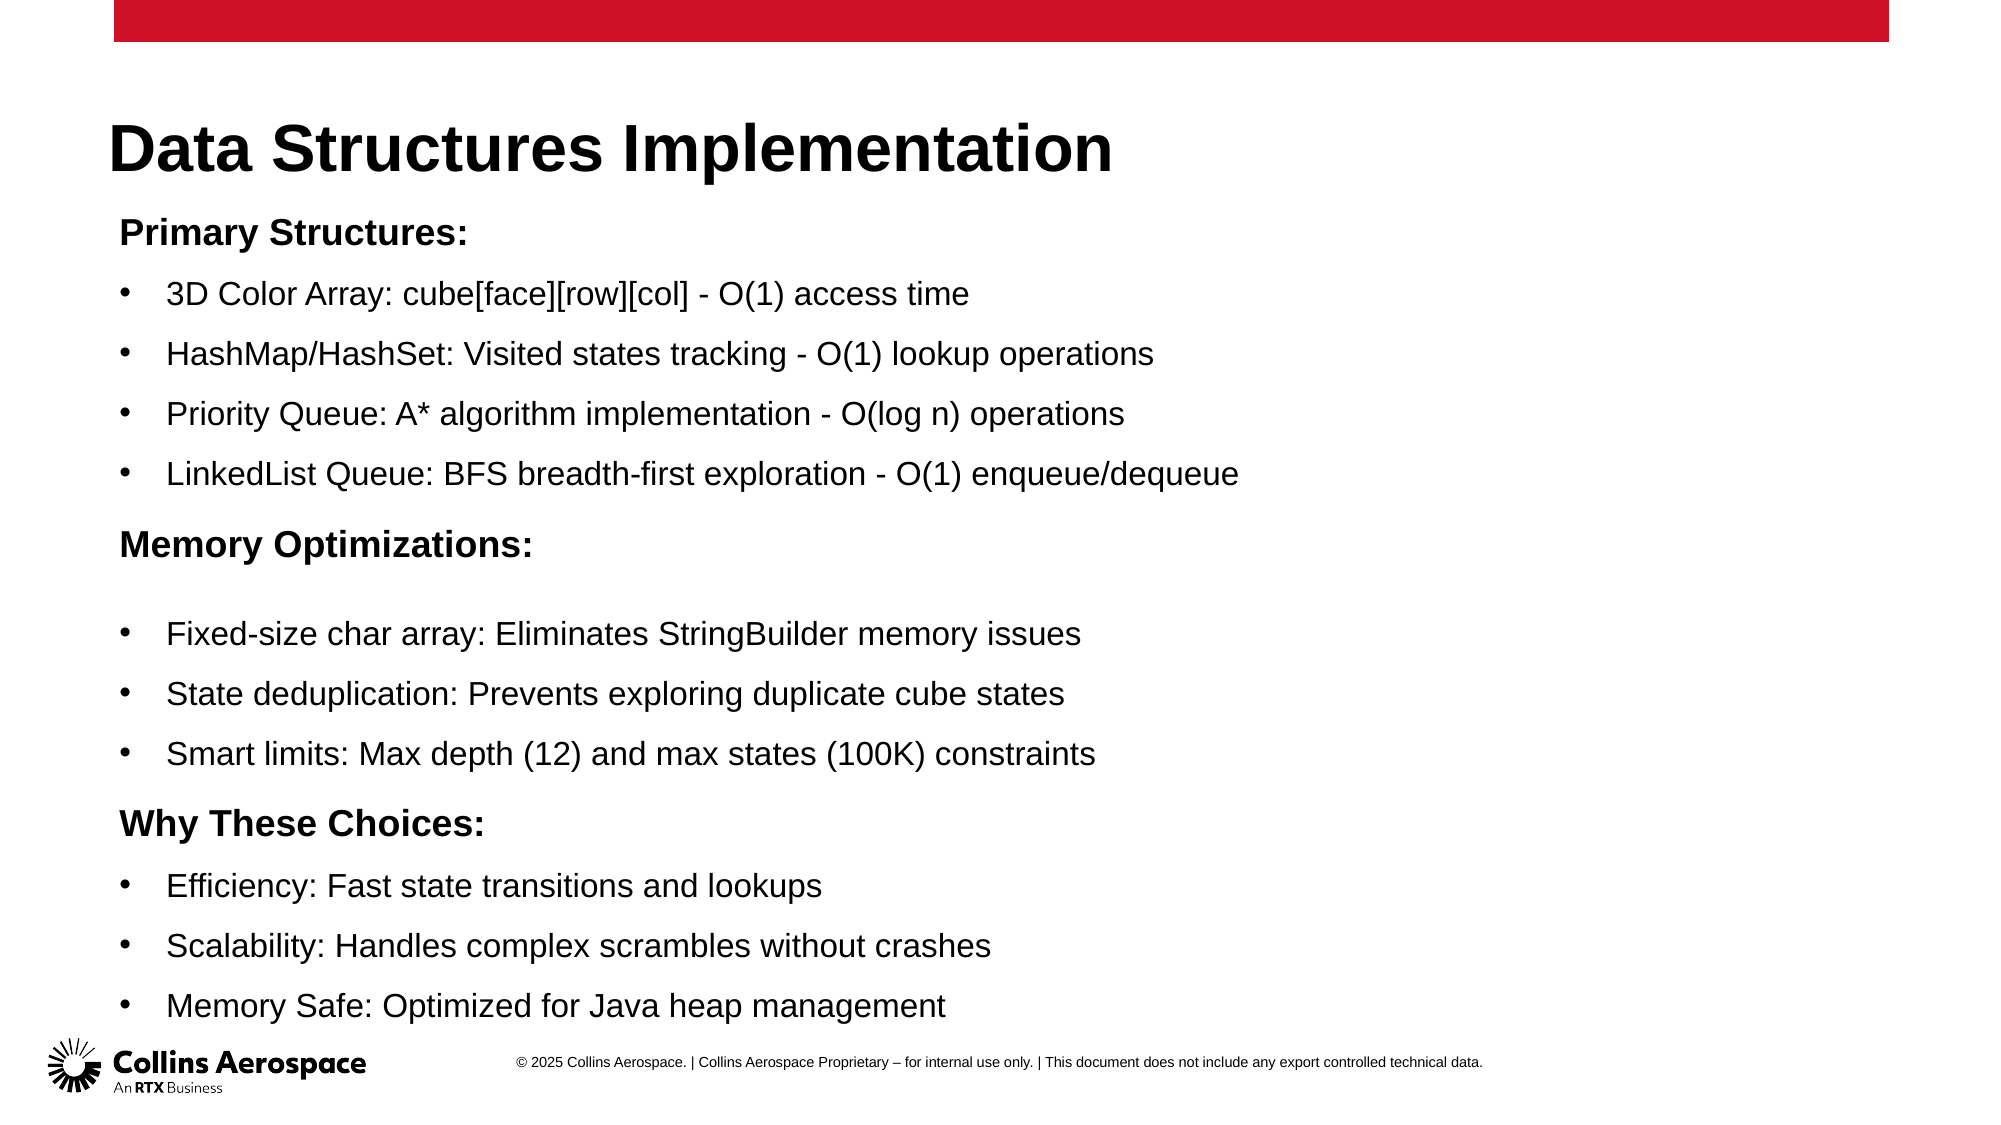

# Data Structures Implementation
Primary Structures:
3D Color Array: cube[face][row][col] - O(1) access time
HashMap/HashSet: Visited states tracking - O(1) lookup operations
Priority Queue: A* algorithm implementation - O(log n) operations
LinkedList Queue: BFS breadth-first exploration - O(1) enqueue/dequeue

Memory Optimizations:

Fixed-size char array: Eliminates StringBuilder memory issues
State deduplication: Prevents exploring duplicate cube states
Smart limits: Max depth (12) and max states (100K) constraints

Why These Choices:
Efficiency: Fast state transitions and lookups
Scalability: Handles complex scrambles without crashes
Memory Safe: Optimized for Java heap management
© 2025 Collins Aerospace. | Collins Aerospace Proprietary – for internal use only. | This document does not include any export controlled technical data.